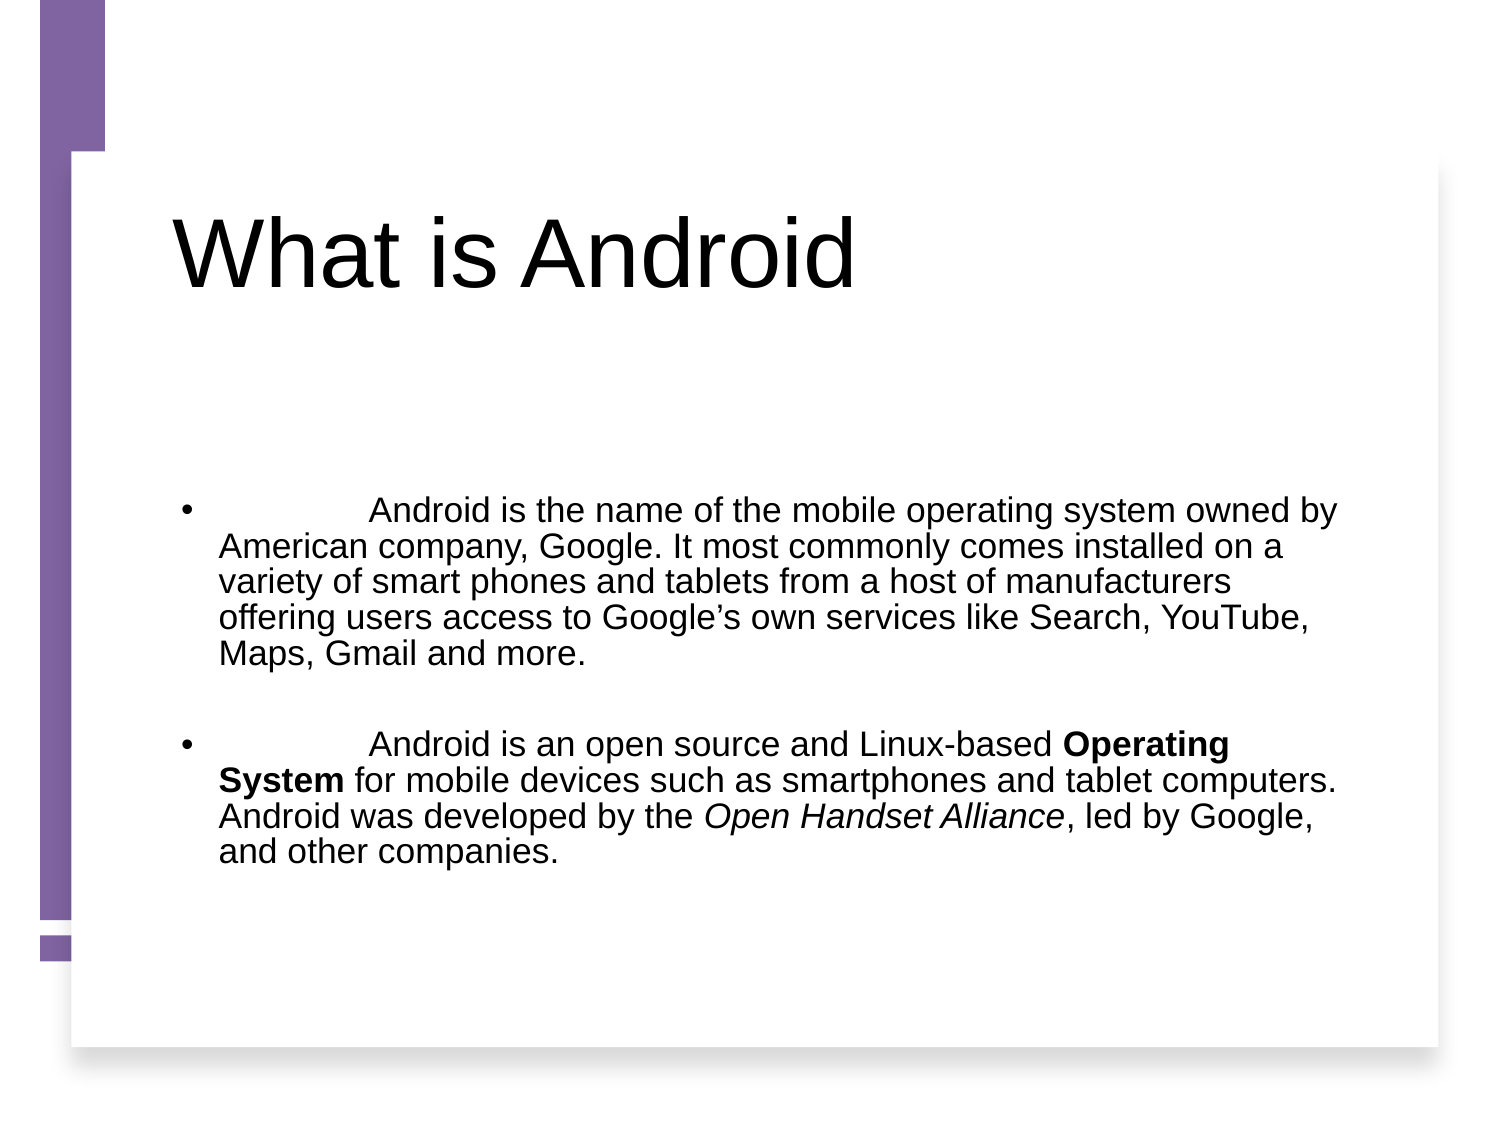

What is Android

	Android is the name of the mobile operating system owned by American company, Google. It most commonly comes installed on a variety of smart phones and tablets from a host of manufacturers offering users access to Google’s own services like Search, YouTube, Maps, Gmail and more.

	Android is an open source and Linux-based Operating System for mobile devices such as smartphones and tablet computers. Android was developed by the Open Handset Alliance, led by Google, and other companies.